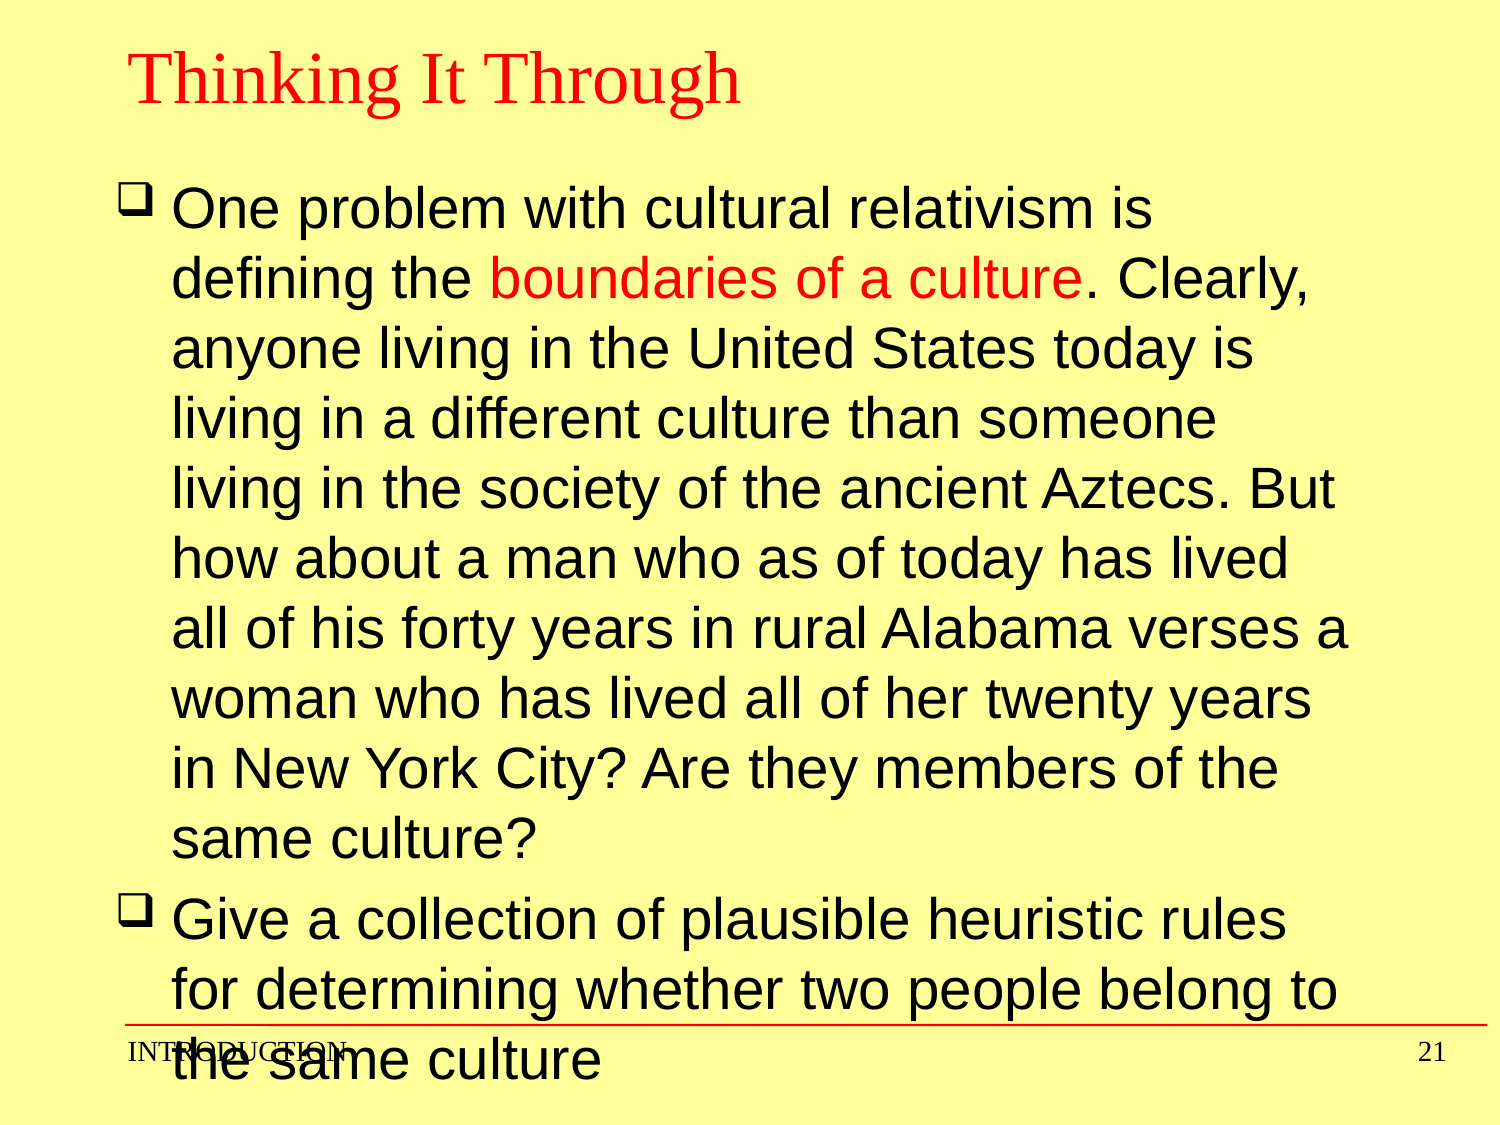

# Thinking It Through
One problem with cultural relativism is defining the boundaries of a culture. Clearly, anyone living in the United States today is living in a different culture than someone living in the society of the ancient Aztecs. But how about a man who as of today has lived all of his forty years in rural Alabama verses a woman who has lived all of her twenty years in New York City? Are they members of the same culture?
Give a collection of plausible heuristic rules for determining whether two people belong to the same culture
INTRODUCTION
21